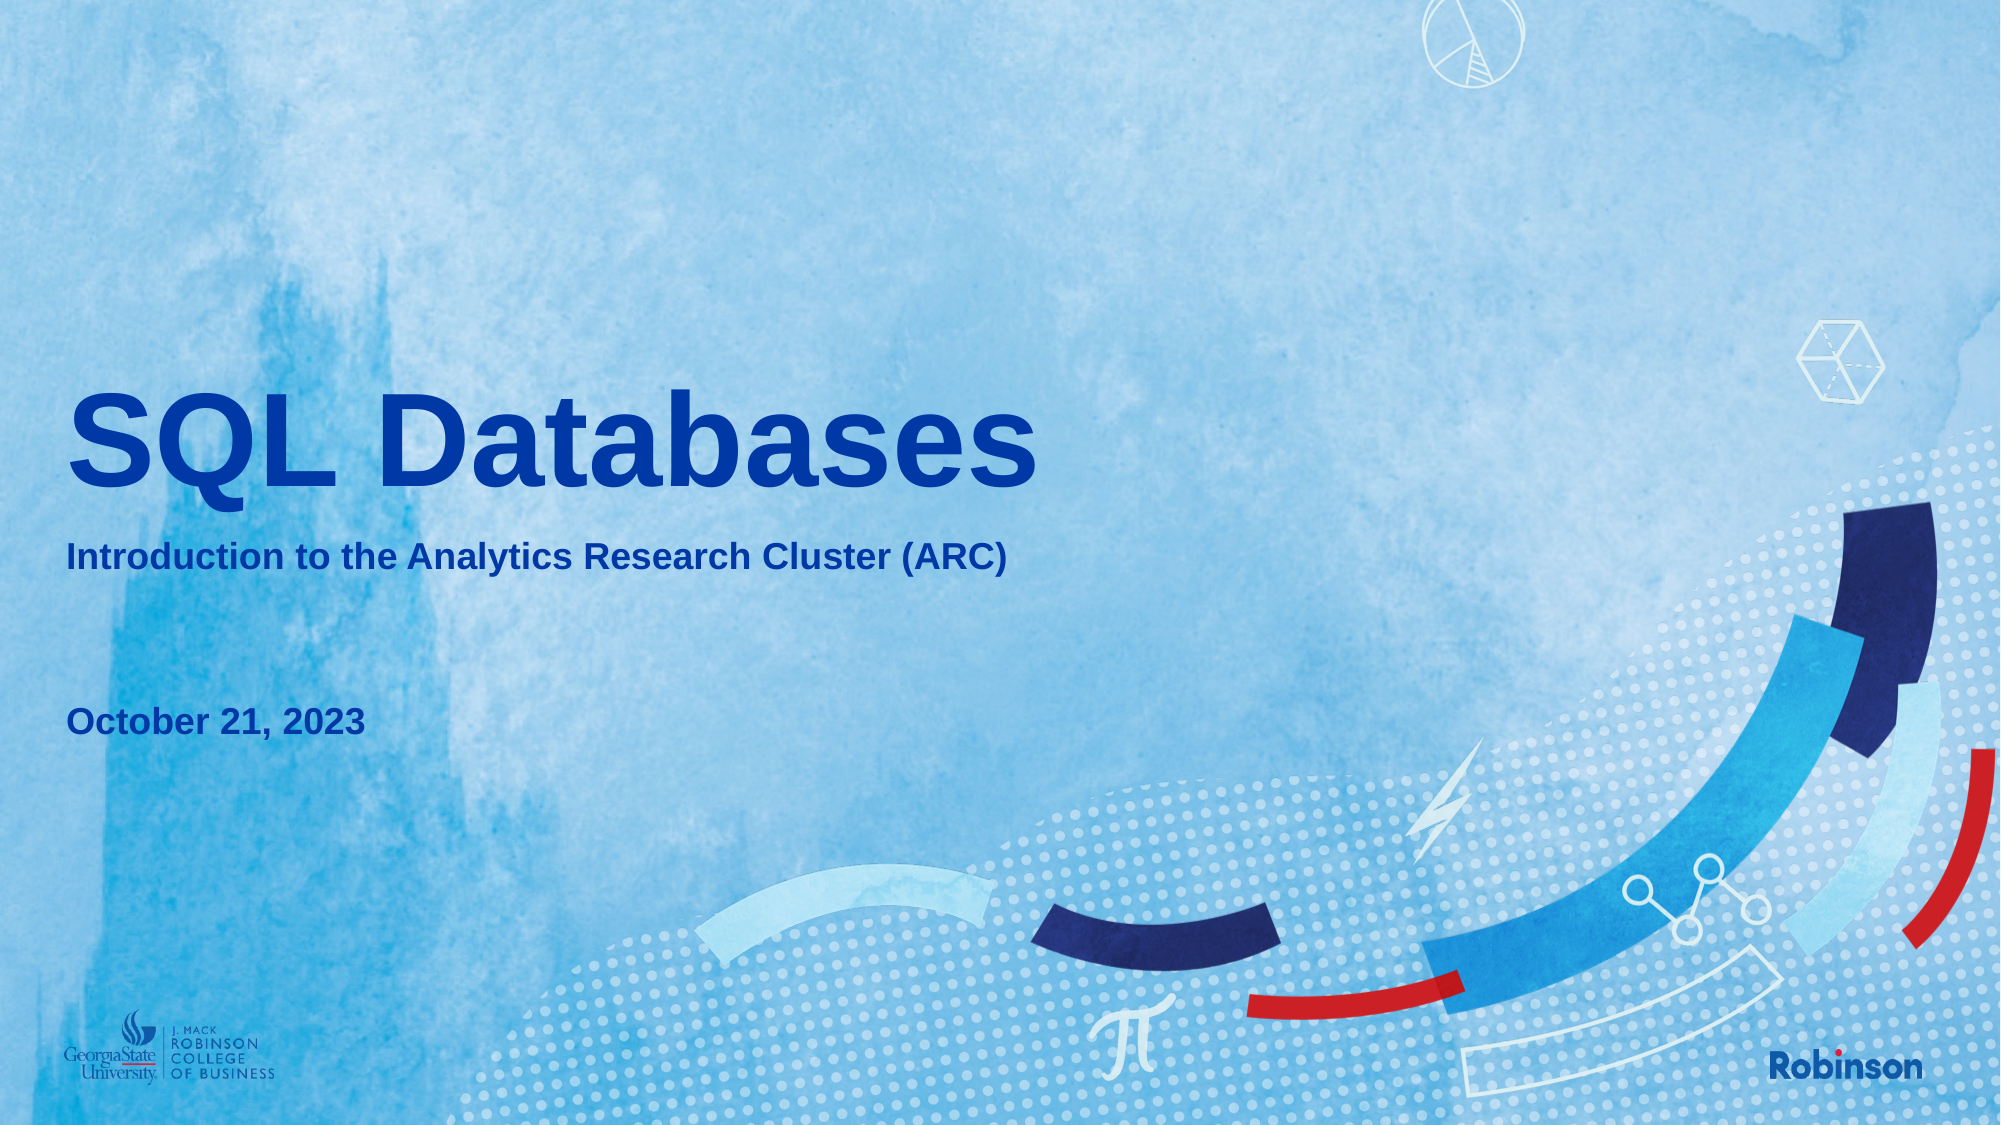

# SQL Databases
Introduction to the Analytics Research Cluster (ARC)
October 21, 2023